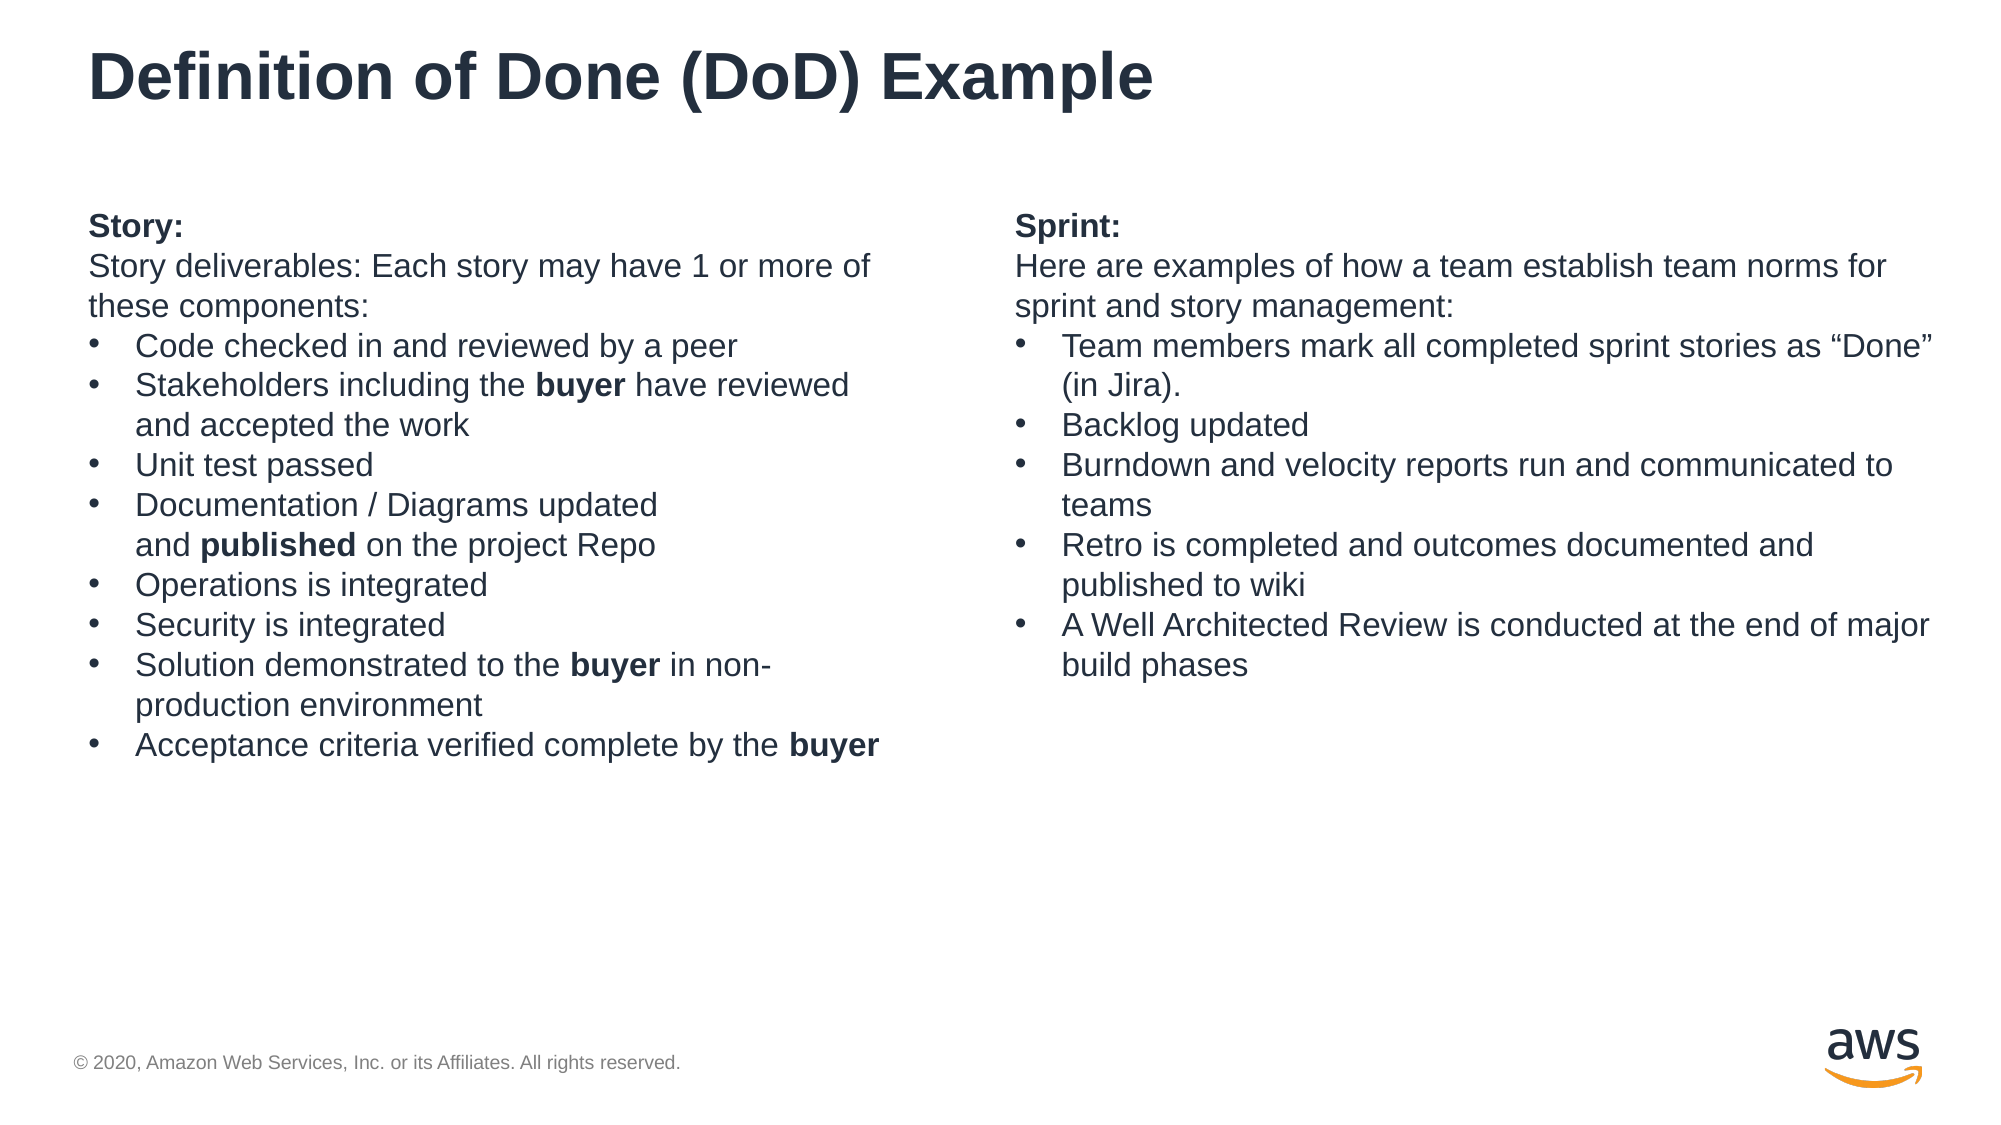

# Definition of Done (DoD) Example
Sprint:
Here are examples of how a team establish team norms for sprint and story management:
Team members mark all completed sprint stories as “Done” (in Jira).
Backlog updated
Burndown and velocity reports run and communicated to teams
Retro is completed and outcomes documented and published to wiki
A Well Architected Review is conducted at the end of major build phases
Story: 
Story deliverables: Each story may have 1 or more of these components:
Code checked in and reviewed by a peer
Stakeholders including the buyer have reviewed and accepted the work
Unit test passed
Documentation / Diagrams updated and published on the project Repo
Operations is integrated
Security is integrated
Solution demonstrated to the buyer in non-production environment
Acceptance criteria verified complete by the buyer